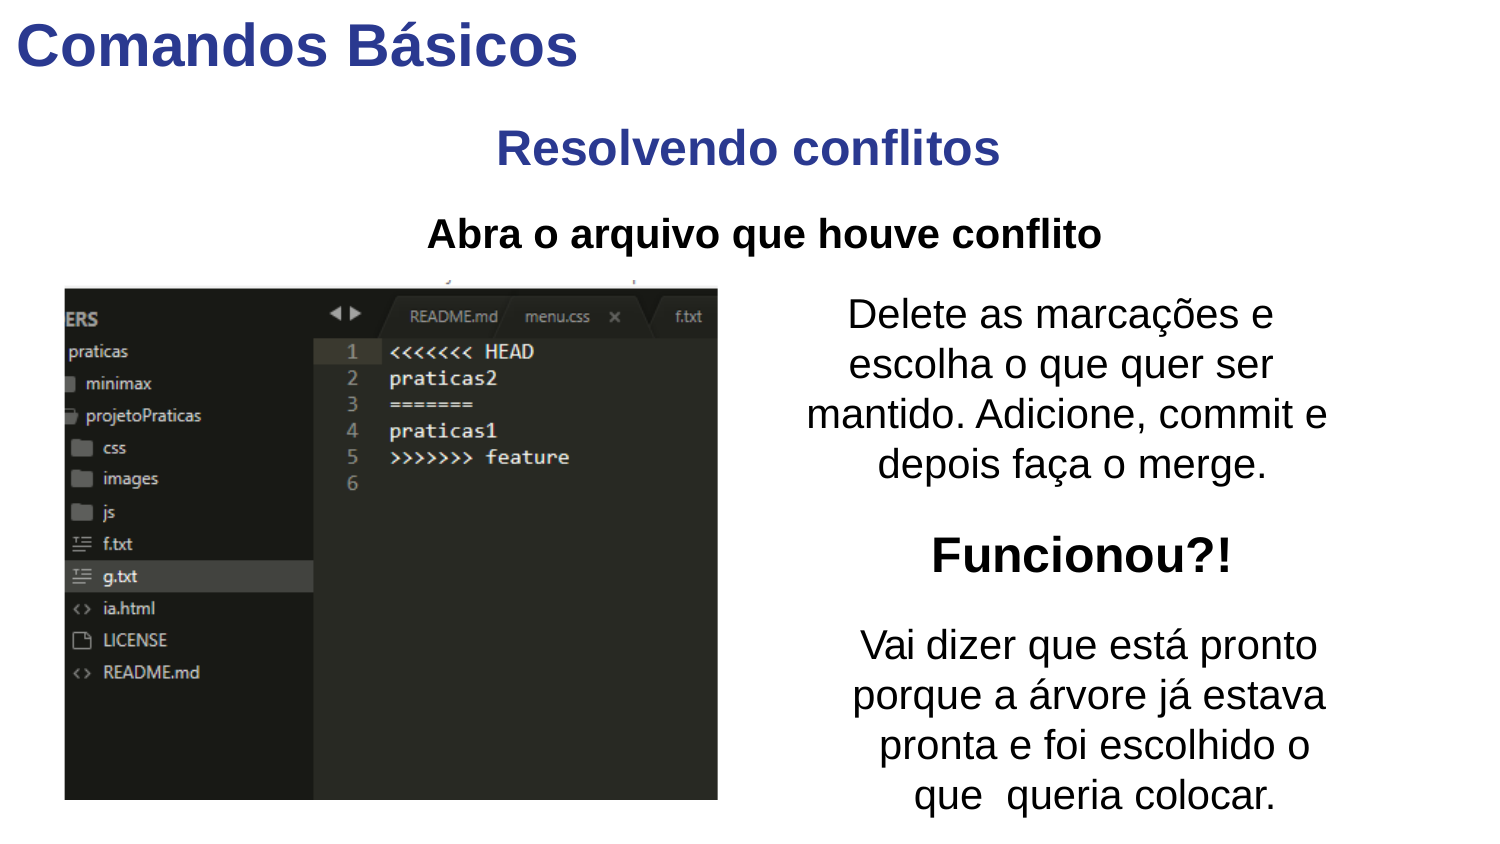

# Comandos Básicos
Resolvendo conflitos
Abra o arquivo que houve conflito
Delete as marcações e  escolha o que quer ser  mantido. Adicione, commit e  depois faça o merge.
Funcionou?!
Vai dizer que está pronto  porque a árvore já estava  pronta e foi escolhido o que  queria colocar.